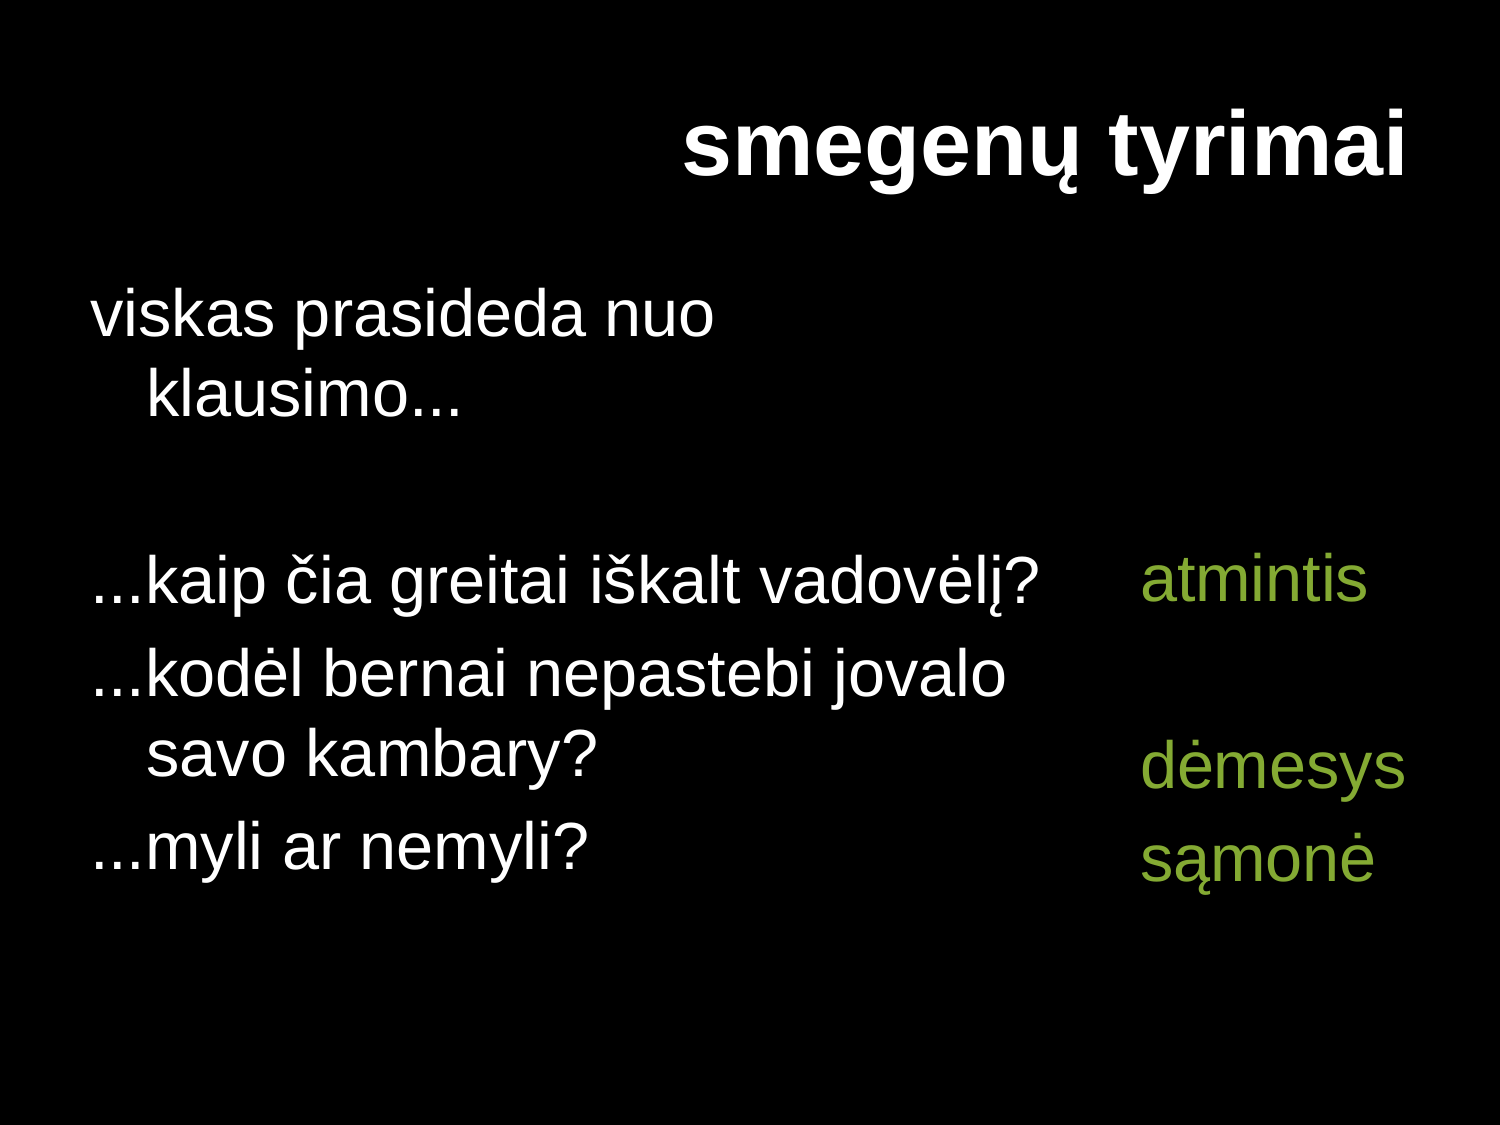

# smegenų tyrimai
viskas prasideda nuo klausimo...

...kaip čia greitai iškalt vadovėlį?
...kodėl bernai nepastebi jovalo savo kambary?
...myli ar nemyli?

atmintis

dėmesys
sąmonė